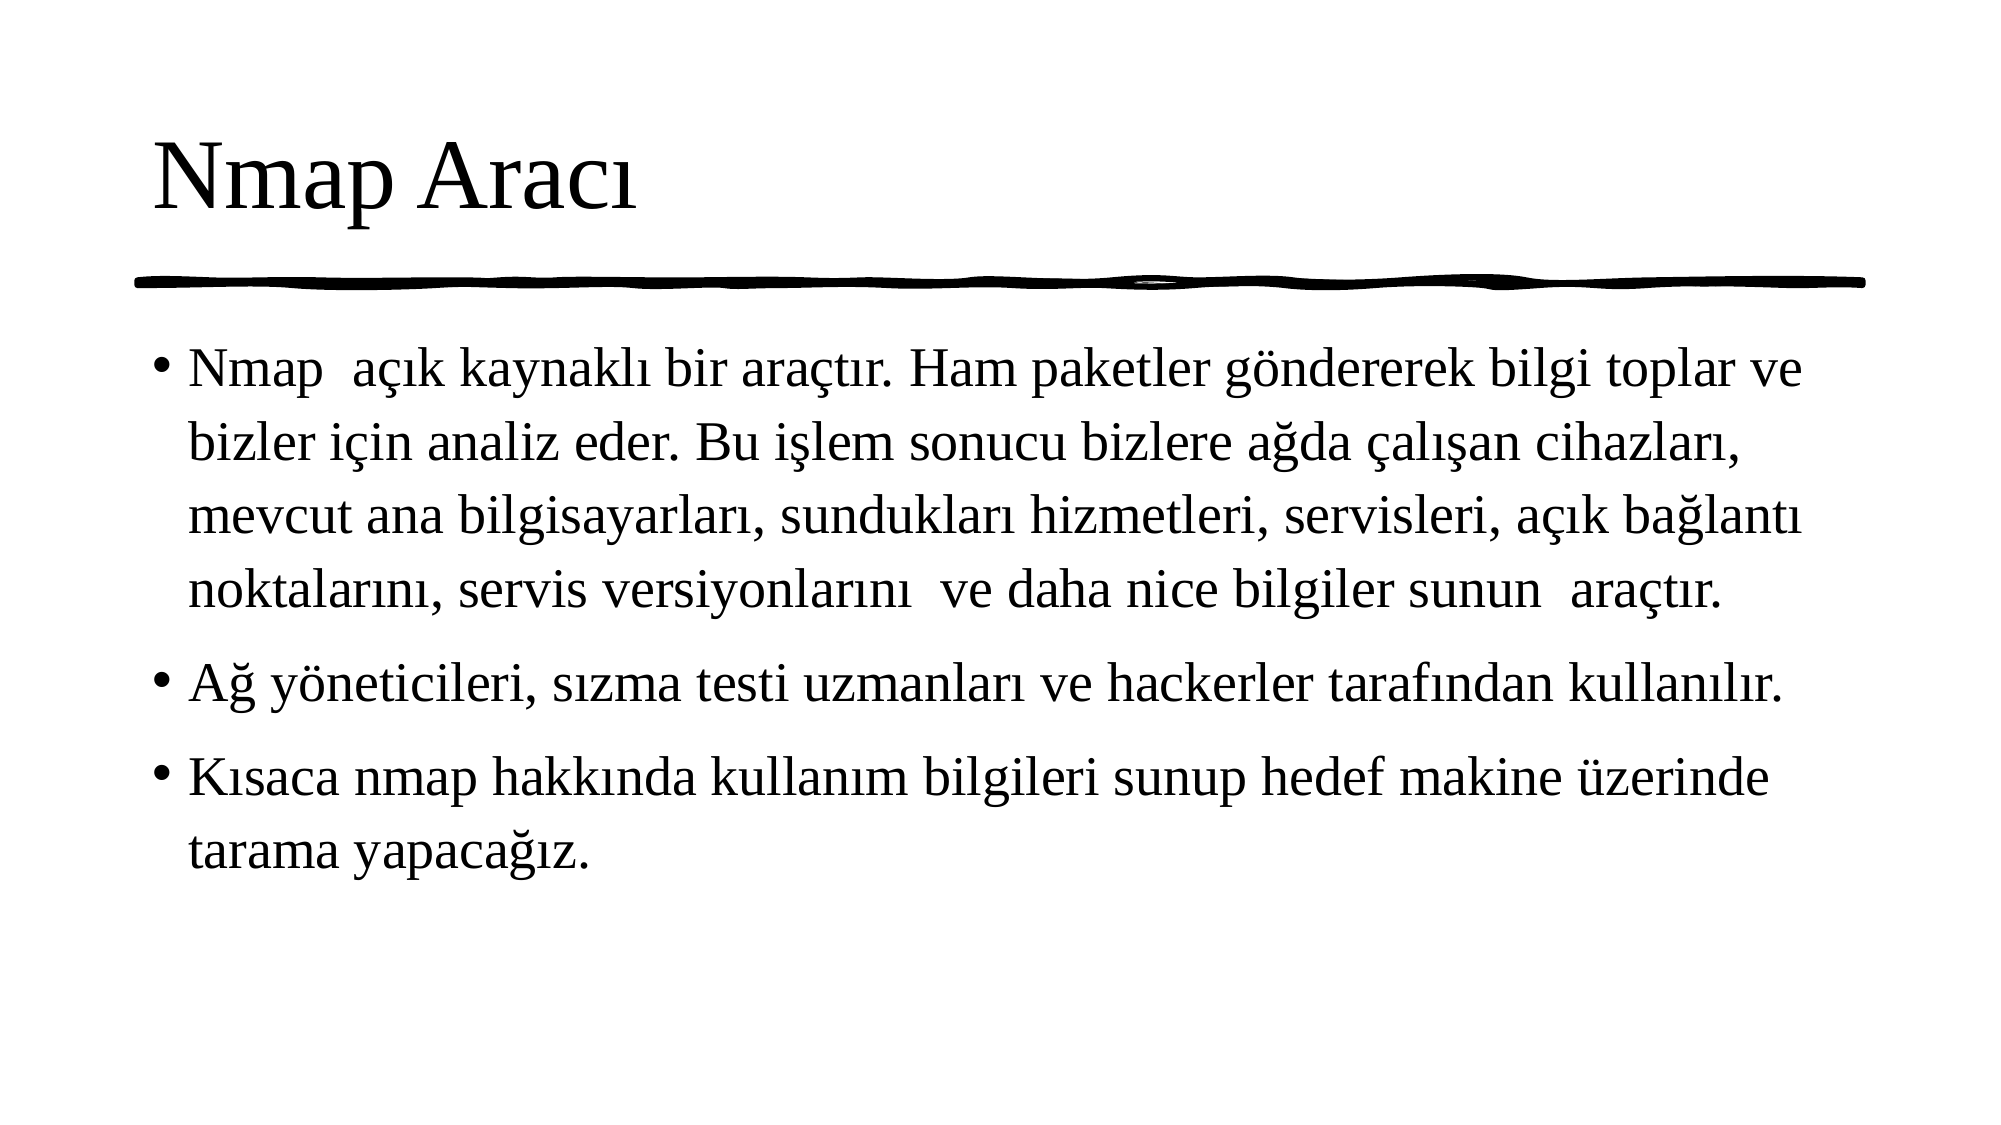

# Nmap Aracı
Nmap  açık kaynaklı bir araçtır. Ham paketler göndererek bilgi toplar ve bizler için analiz eder. Bu işlem sonucu bizlere ağda çalışan cihazları, mevcut ana bilgisayarları, sundukları hizmetleri, servisleri, açık bağlantı noktalarını, servis versiyonlarını  ve daha nice bilgiler sunun  araçtır.
Ağ yöneticileri, sızma testi uzmanları ve hackerler tarafından kullanılır.
Kısaca nmap hakkında kullanım bilgileri sunup hedef makine üzerinde tarama yapacağız.